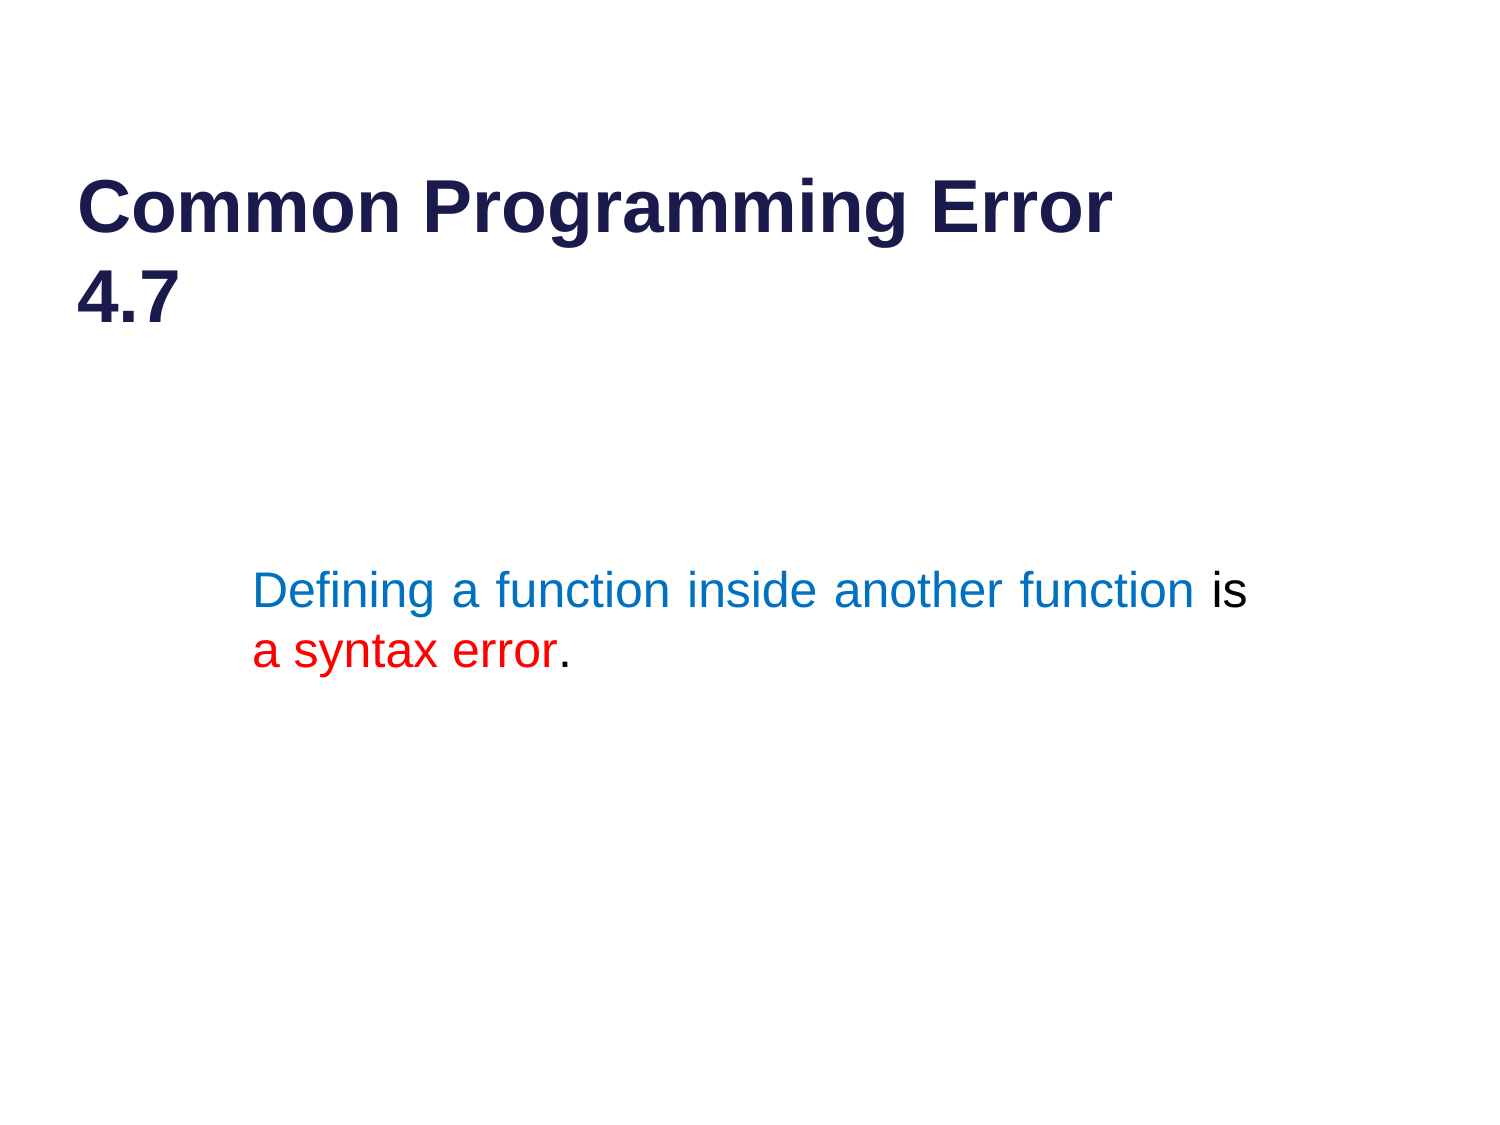

# Common Programming Error 4.7
Defining a function inside another function is a syntax error.